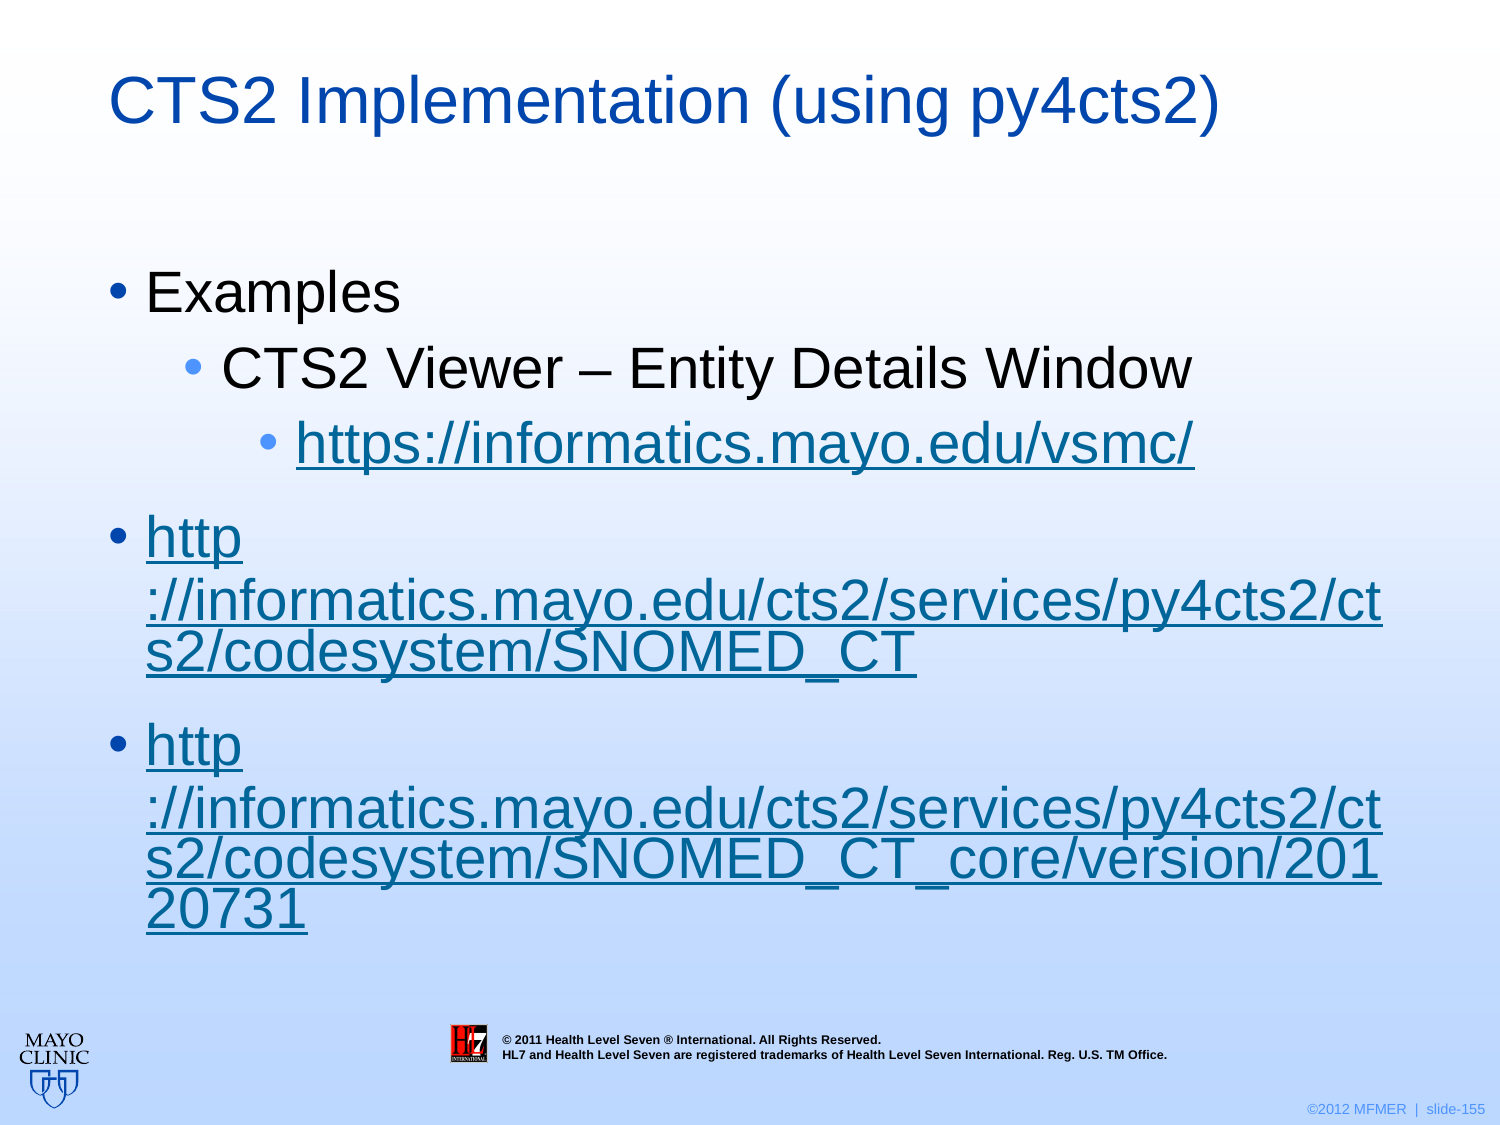

# CTS2 Implementation (using py4cts2)
Examples
CTS2 Viewer – Entity Details Window
https://informatics.mayo.edu/vsmc/
http://informatics.mayo.edu/cts2/services/py4cts2/cts2/codesystem/SNOMED_CT
http://informatics.mayo.edu/cts2/services/py4cts2/cts2/codesystem/SNOMED_CT_core/version/20120731